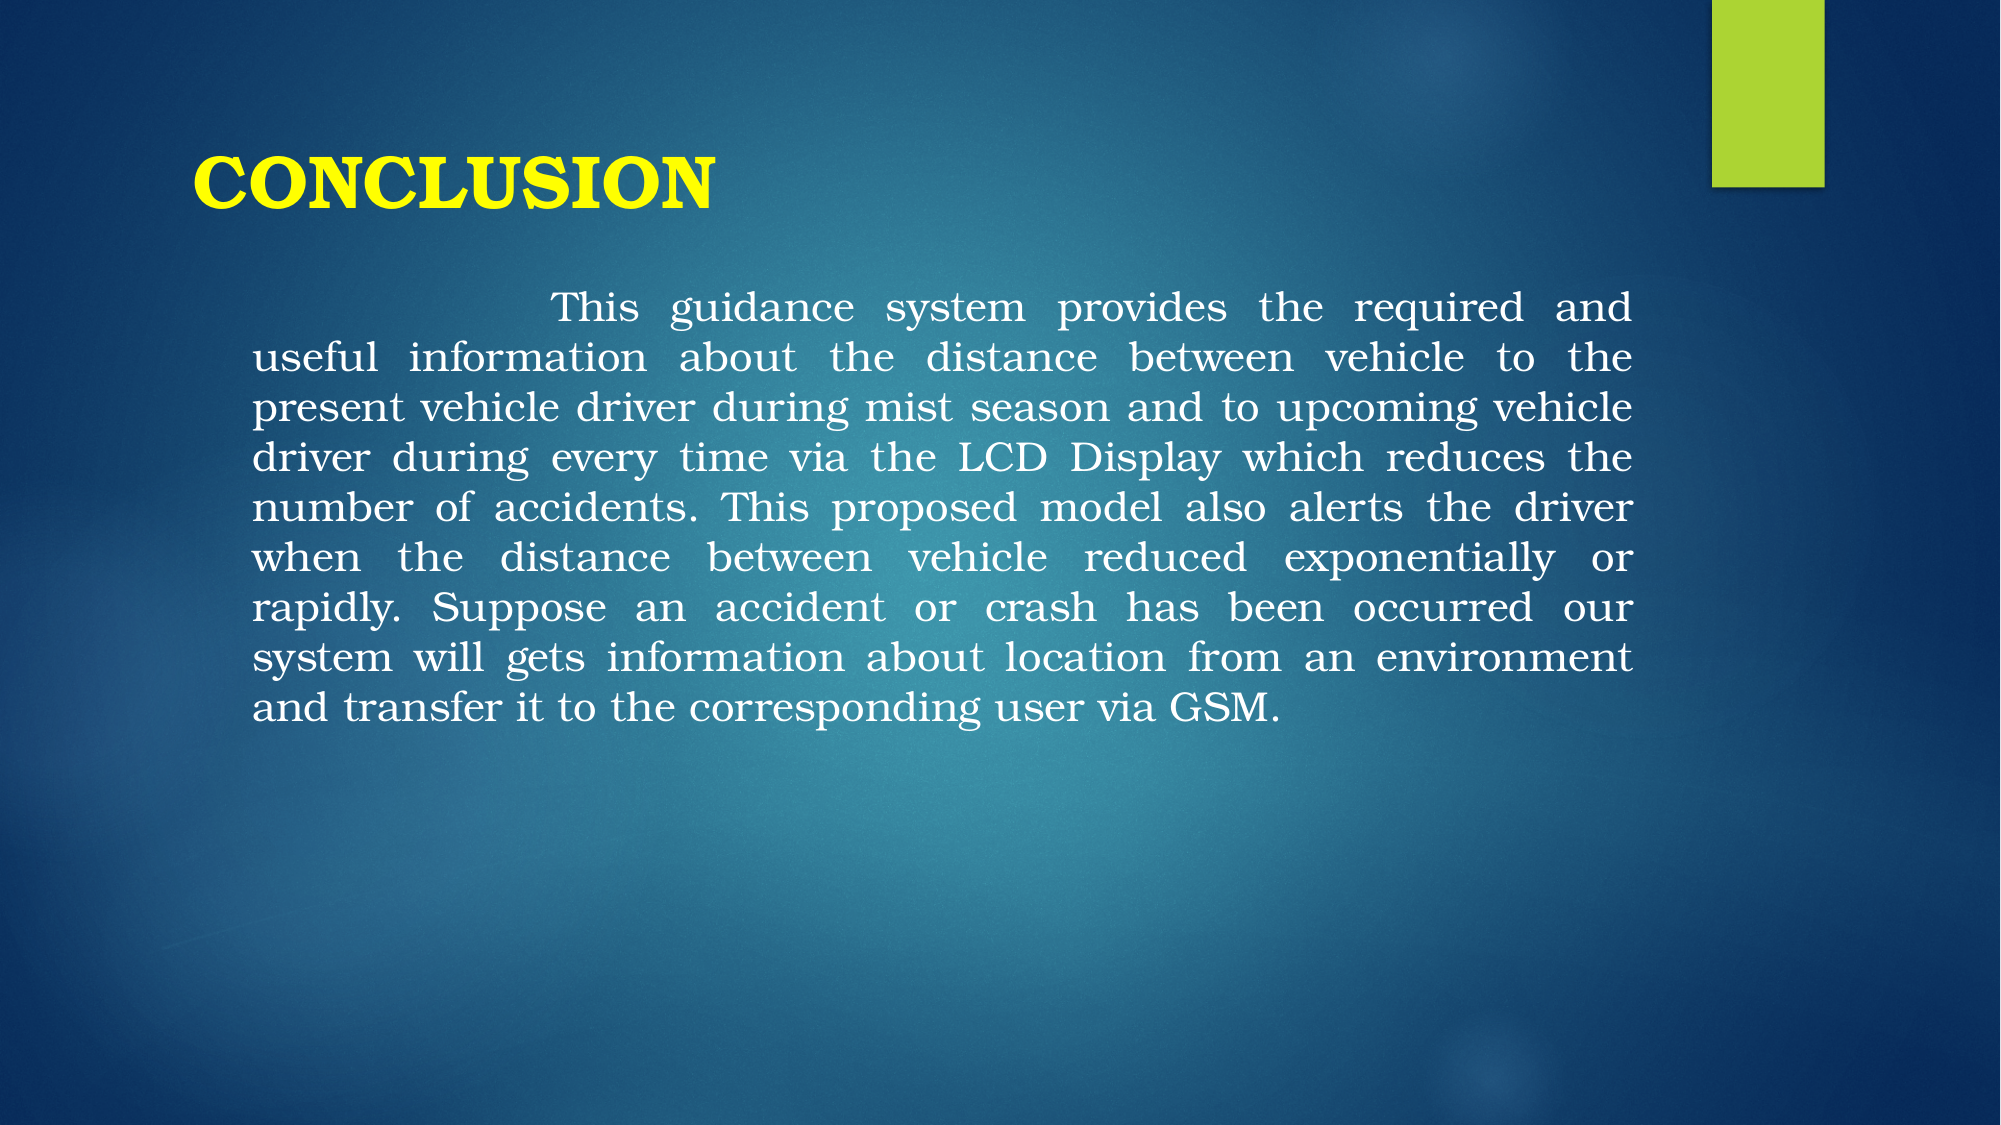

# CONCLUSION
			This guidance system provides the required and useful information about the distance between vehicle to the present vehicle driver during mist season and to upcoming vehicle driver during every time via the LCD Display which reduces the number of accidents. This proposed model also alerts the driver when the distance between vehicle reduced exponentially or rapidly. Suppose an accident or crash has been occurred our system will gets information about location from an environment and transfer it to the corresponding user via GSM.